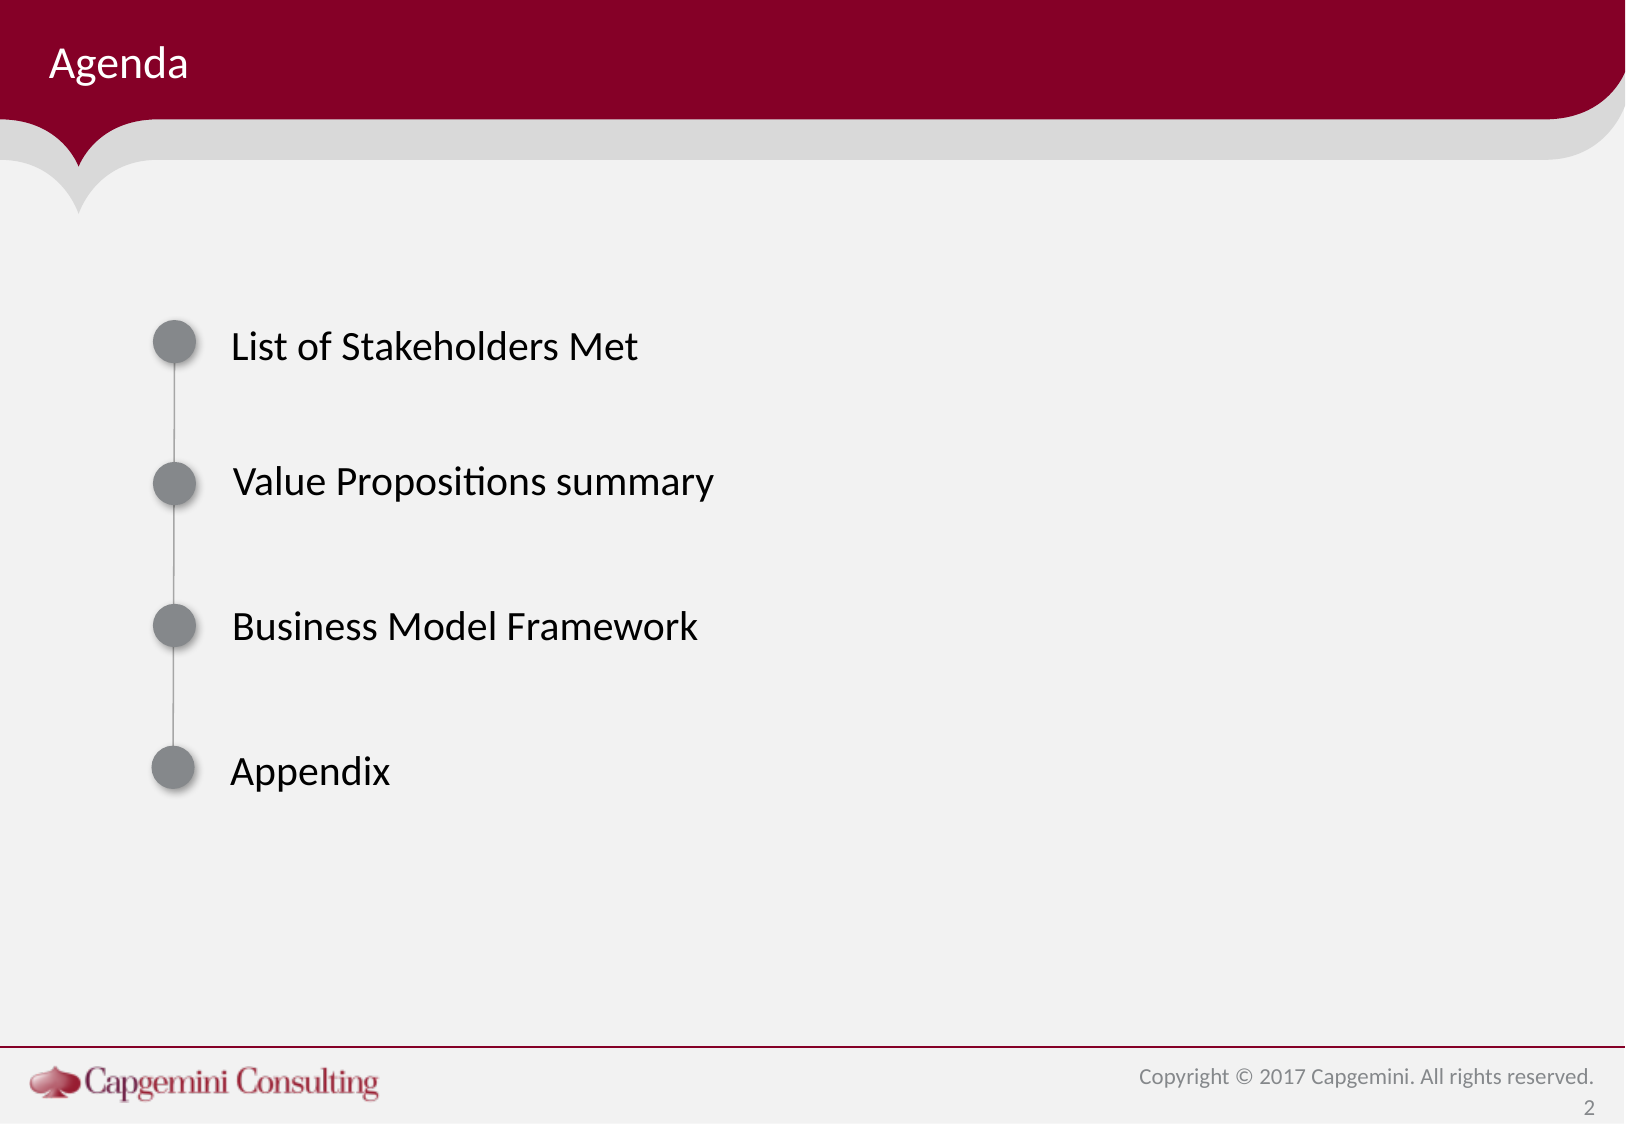

# Agenda
List of Stakeholders Met

Value Propositions summary

Business Model Framework

Appendix

Copyright © 2017 Capgemini. All rights reserved.
2